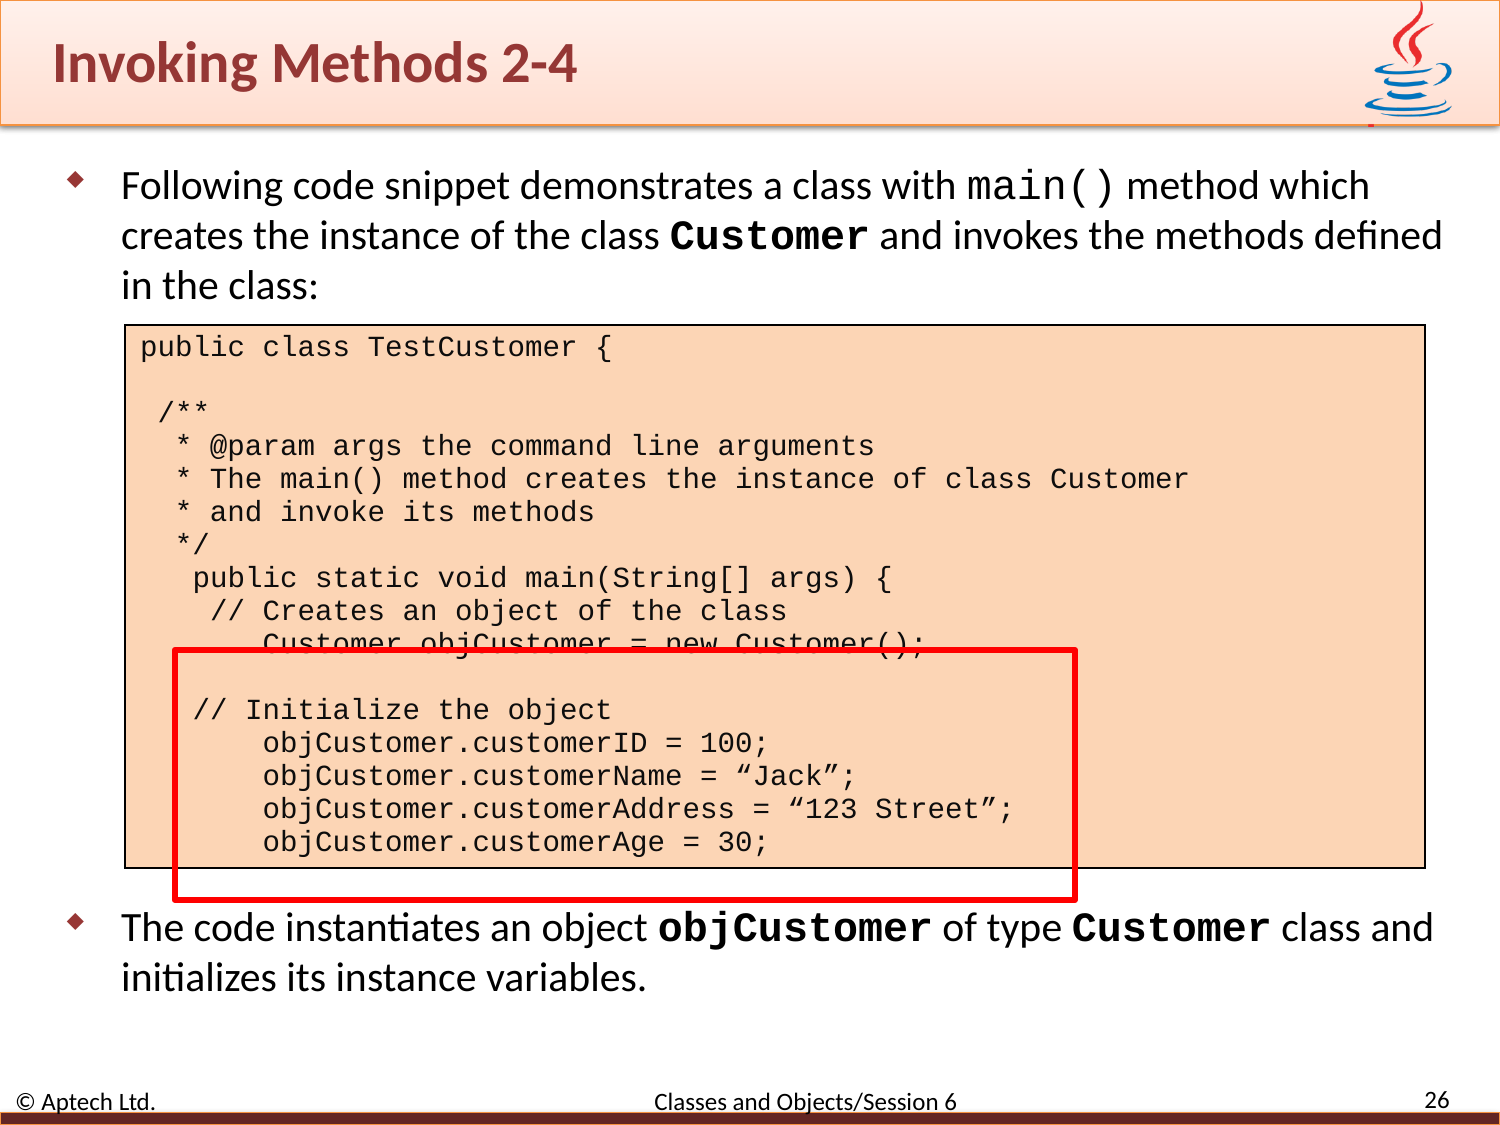

# Invoking Methods 2-4
Following code snippet demonstrates a class with main() method which creates the instance of the class Customer and invokes the methods defined in the class:

The code instantiates an object objCustomer of type Customer class and initializes its instance variables.
| public class TestCustomer { /\*\* \* @param args the command line arguments \* The main() method creates the instance of class Customer \* and invoke its methods \*/ public static void main(String[] args) { // Creates an object of the class Customer objCustomer = new Customer(); // Initialize the object objCustomer.customerID = 100; objCustomer.customerName = “Jack”; objCustomer.customerAddress = “123 Street”; objCustomer.customerAge = 30; |
| --- |

26
© Aptech Ltd.                                                                                       Classes and Objects/Session 6